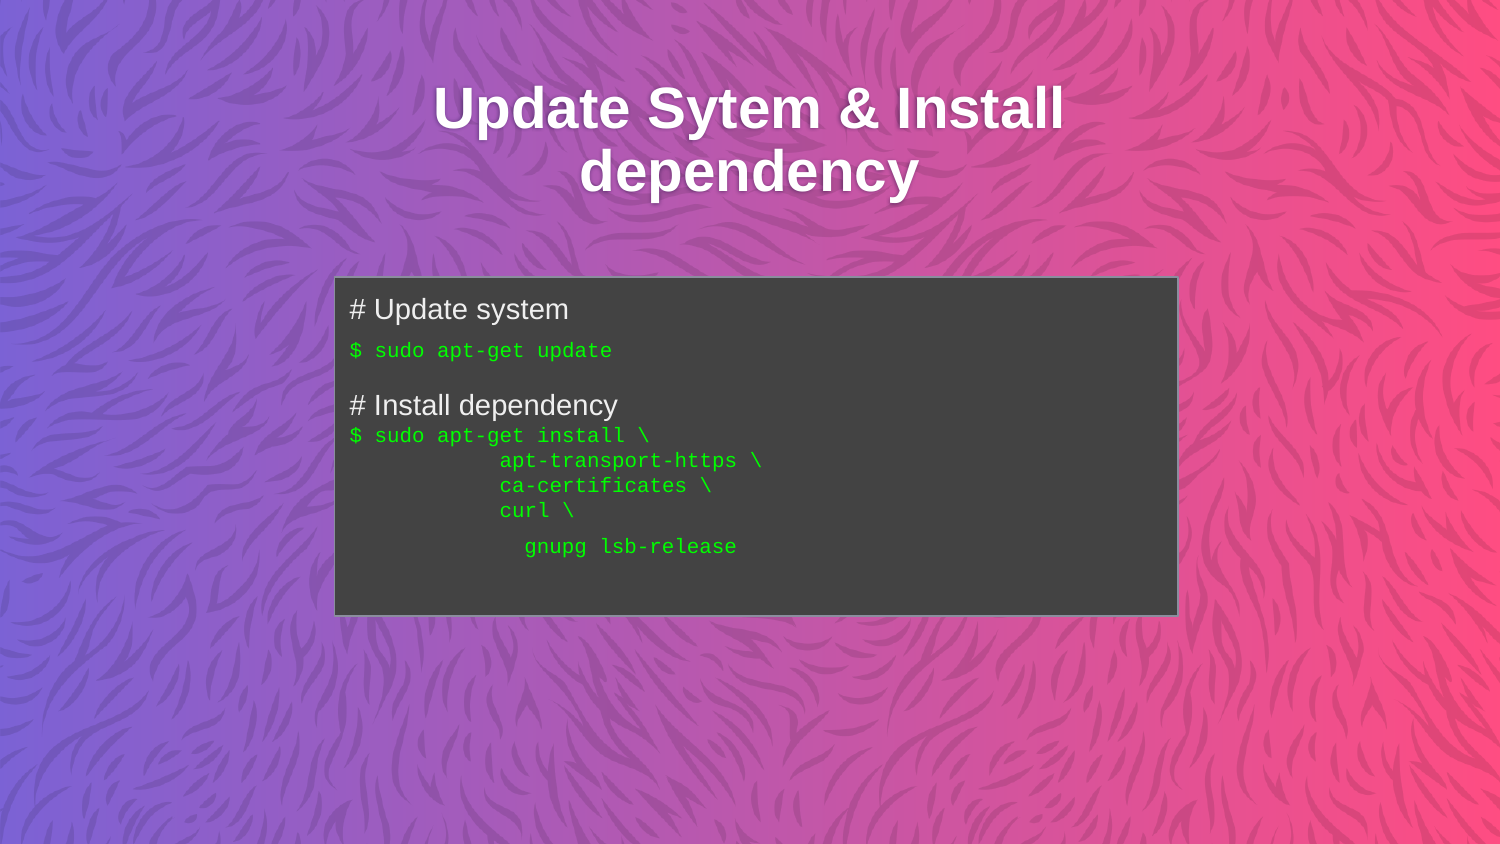

Update Sytem & Install dependency
# Update system
$ sudo apt-get update
# Install dependency
$ sudo apt-get install \
	apt-transport-https \
	ca-certificates \
	curl \
	gnupg lsb-release